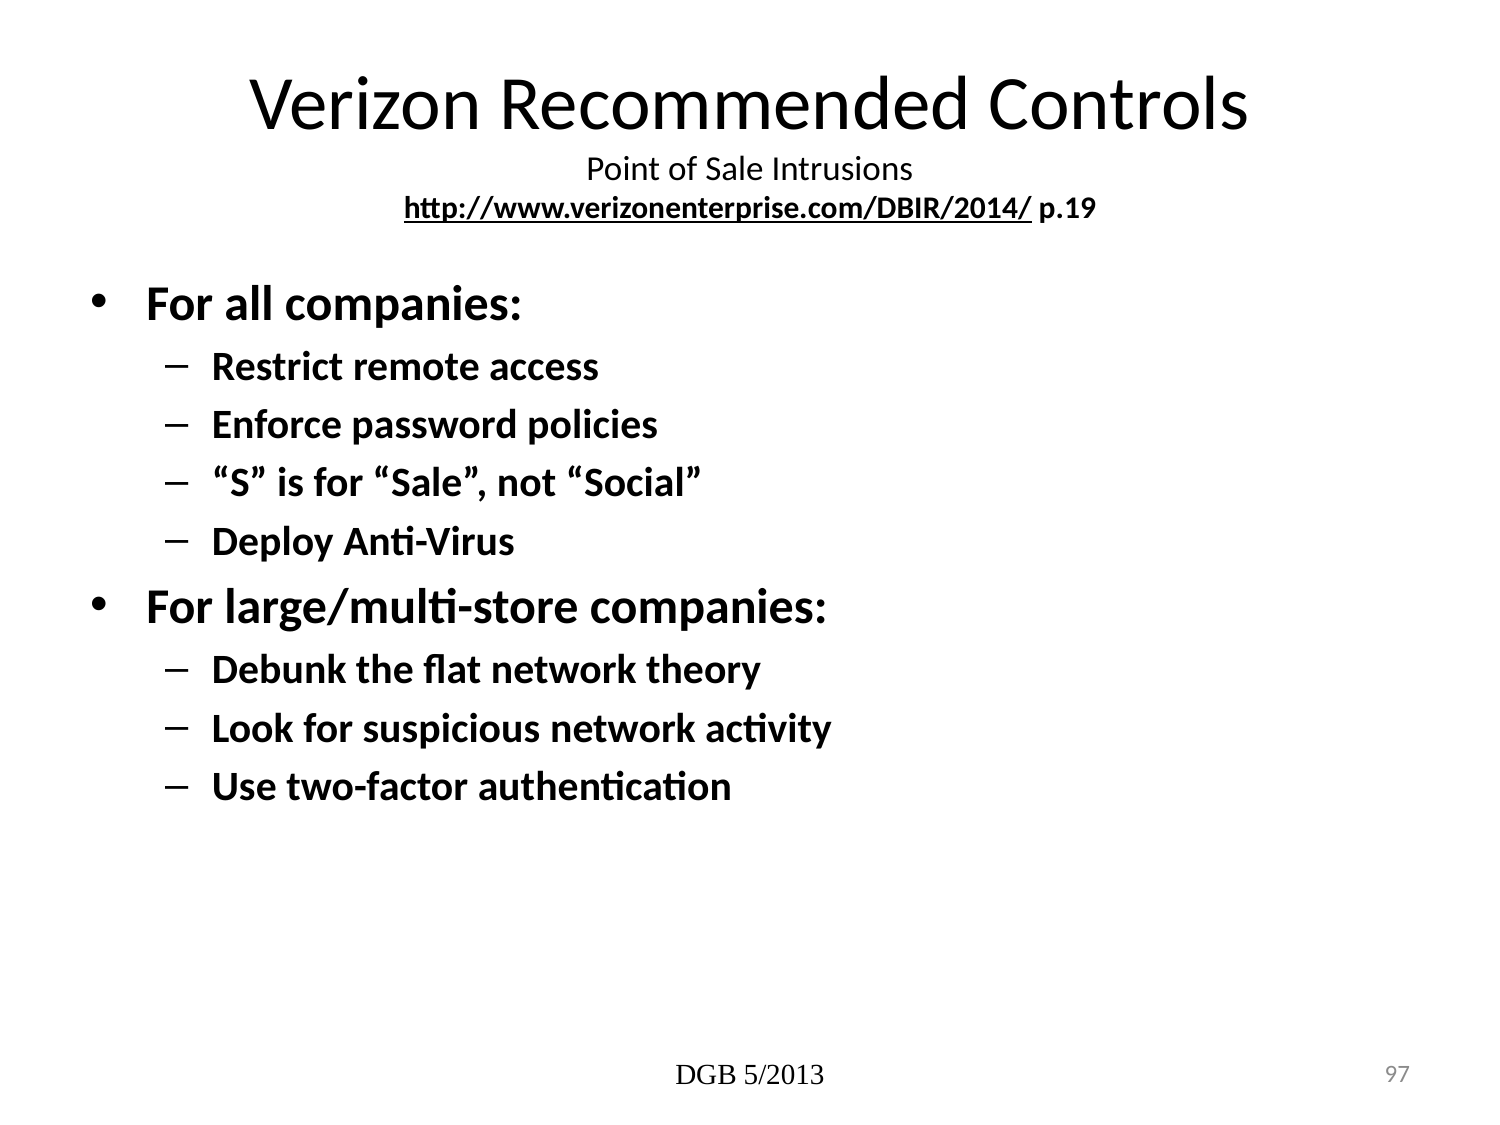

# Verizon Recommended Controls Point of Sale Intrusions http://www.verizonenterprise.com/DBIR/2014/ p.19
For all companies:
Restrict remote access
Enforce password policies
“S” is for “Sale”, not “Social”
Deploy Anti-Virus
For large/multi-store companies:
Debunk the flat network theory
Look for suspicious network activity
Use two-factor authentication
DGB 5/2013
97